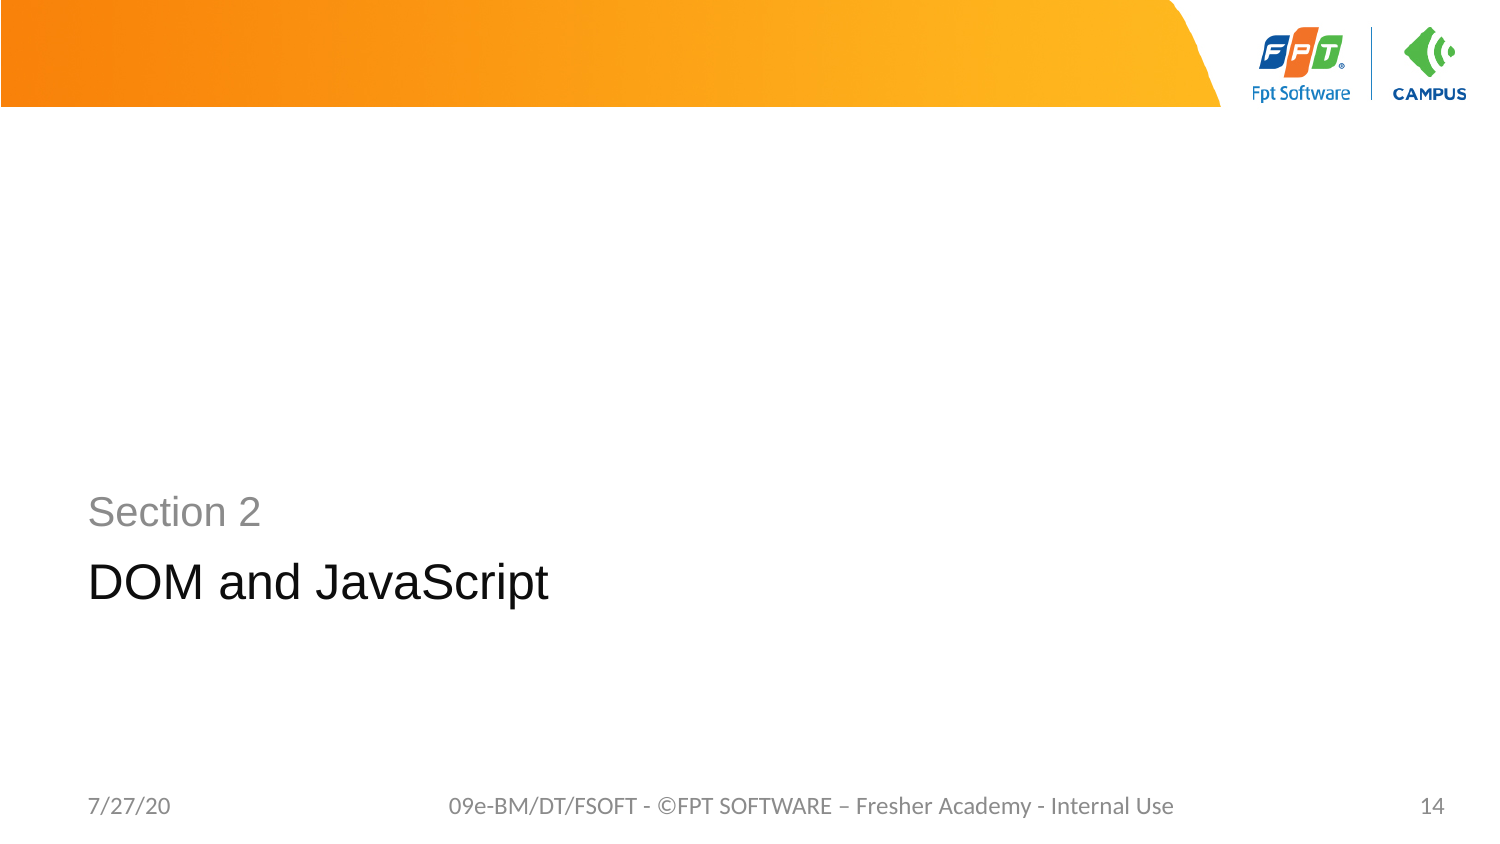

Section 2
# DOM and JavaScript
7/27/20
09e-BM/DT/FSOFT - ©FPT SOFTWARE – Fresher Academy - Internal Use
14